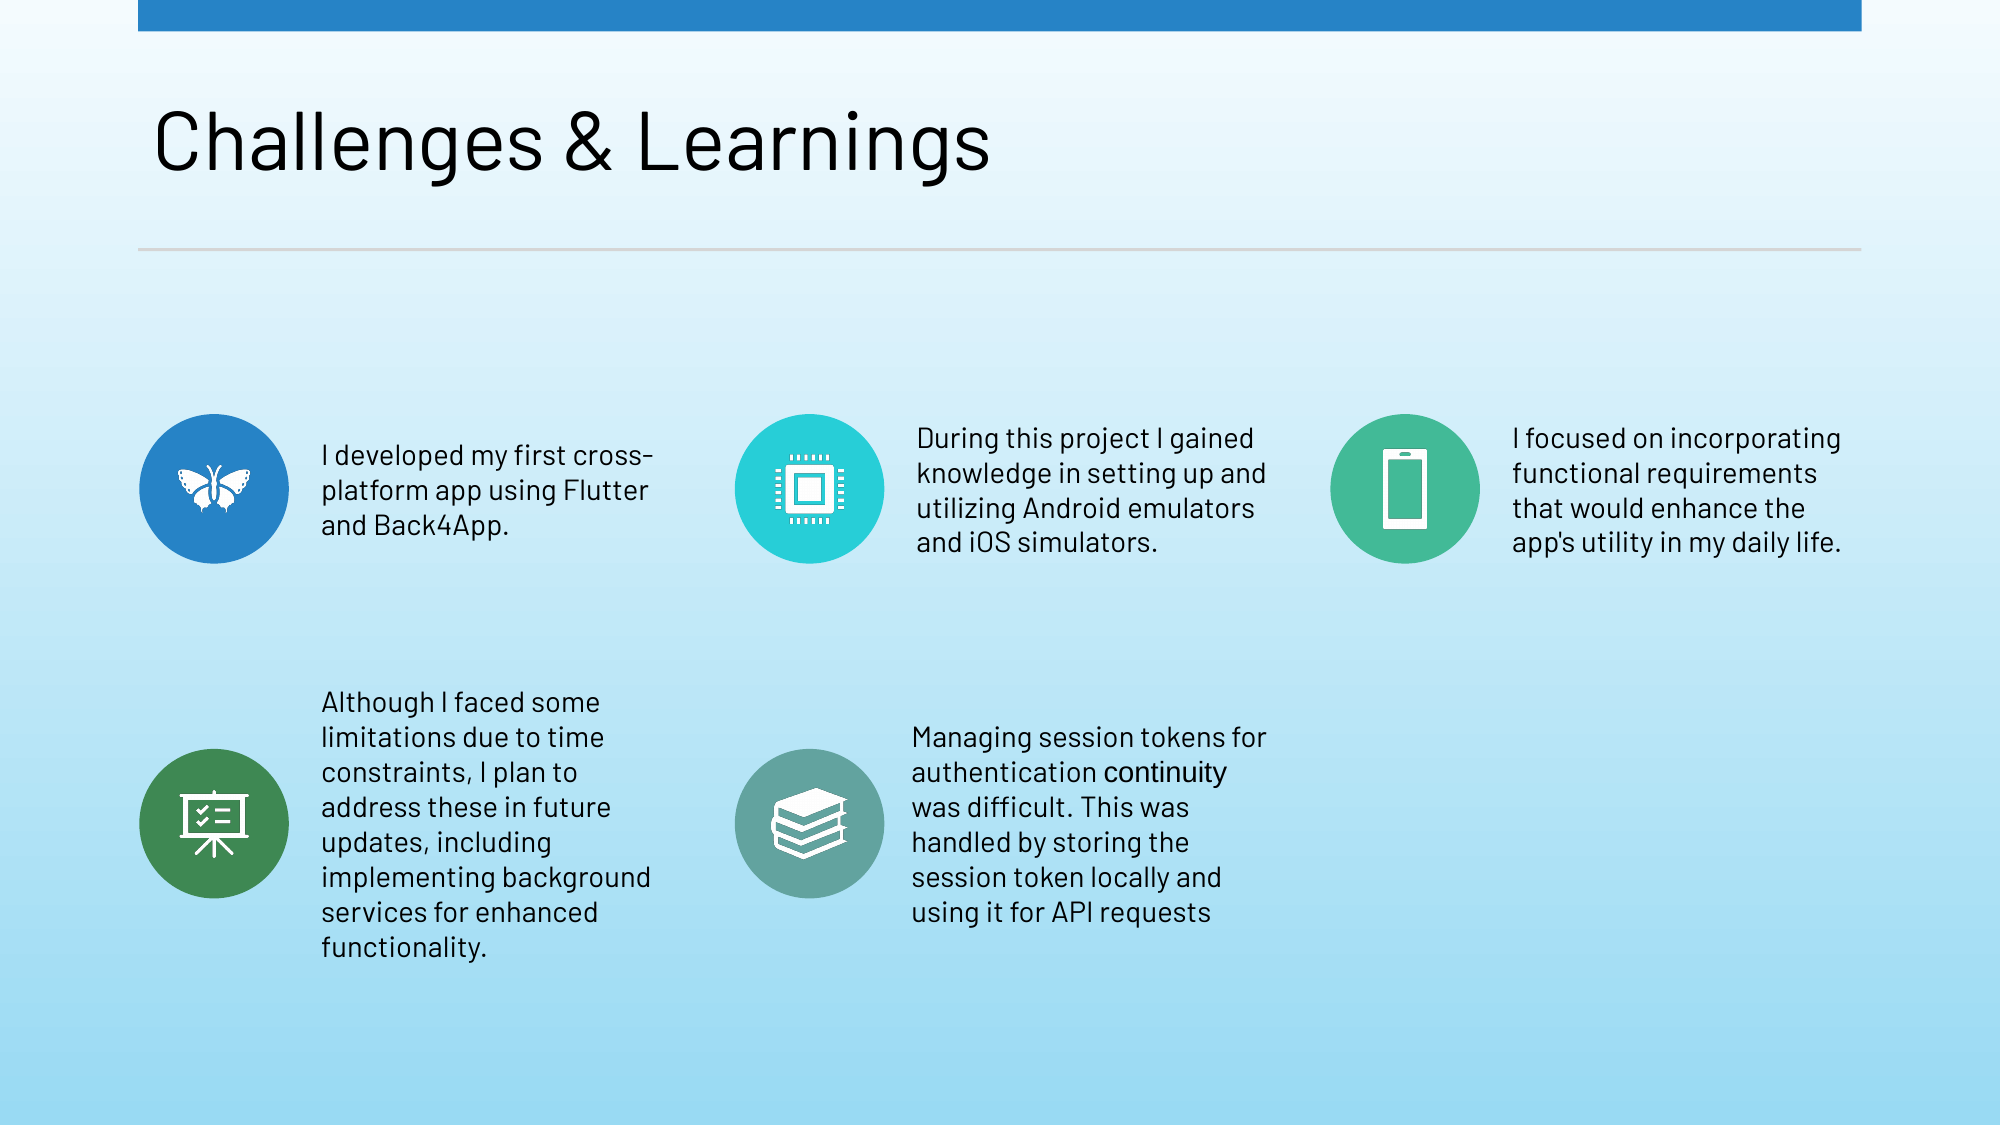

# Challenges & Learnings

I developed my first cross-platform app using Flutter and Back4App.
During this project I gained knowledge in setting up and utilizing Android emulators and iOS simulators.
I focused on incorporating functional requirements that would enhance the app's utility in my daily life.
Although I faced some limitations due to time constraints, I plan to address these in future updates, including implementing background services for enhanced functionality.
Managing session tokens for authentication continuity was difficult. This was handled by storing the session token locally and using it for API requests